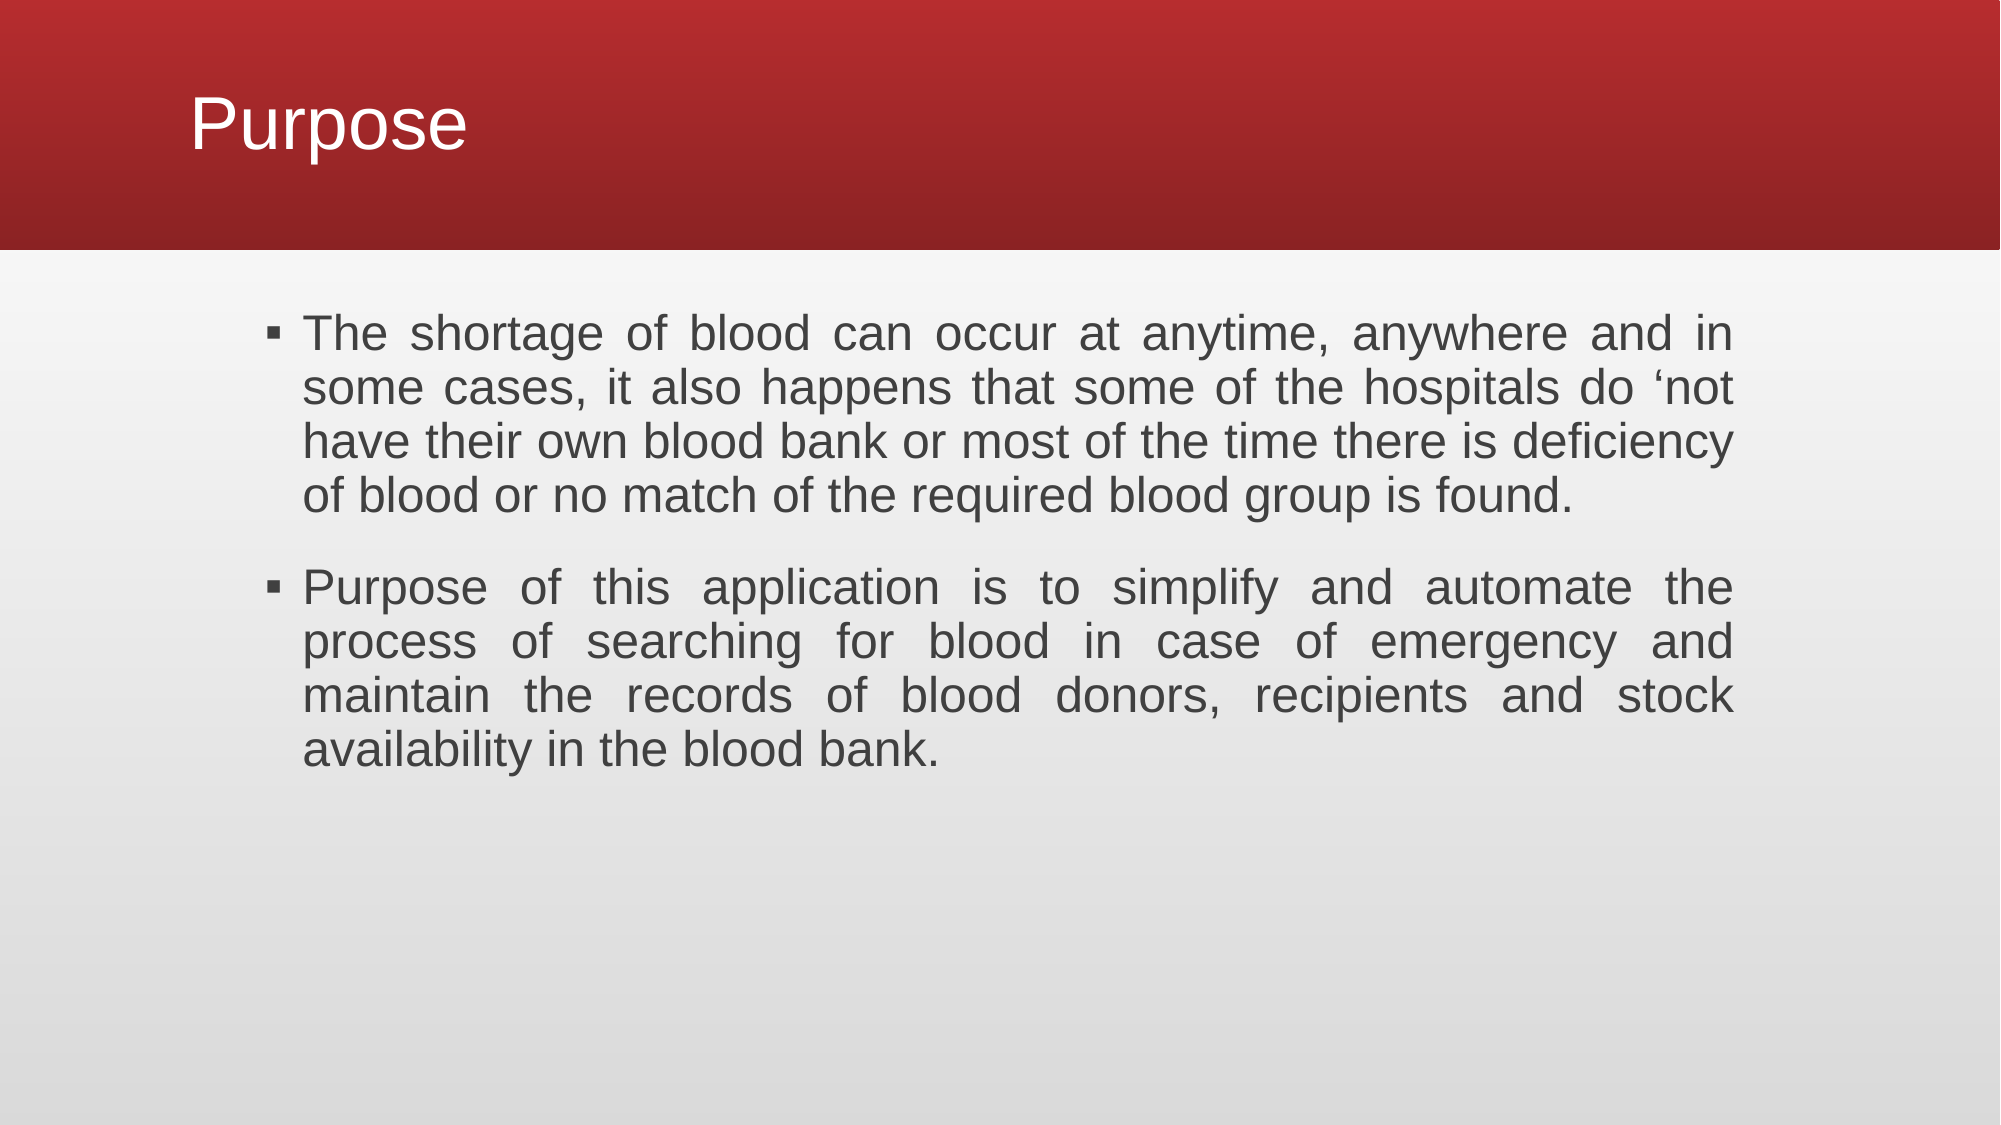

# Purpose
The shortage of blood can occur at anytime, anywhere and in some cases, it also happens that some of the hospitals do ‘not have their own blood bank or most of the time there is deficiency of blood or no match of the required blood group is found.
Purpose of this application is to simplify and automate the process of searching for blood in case of emergency and maintain the records of blood donors, recipients and stock availability in the blood bank.